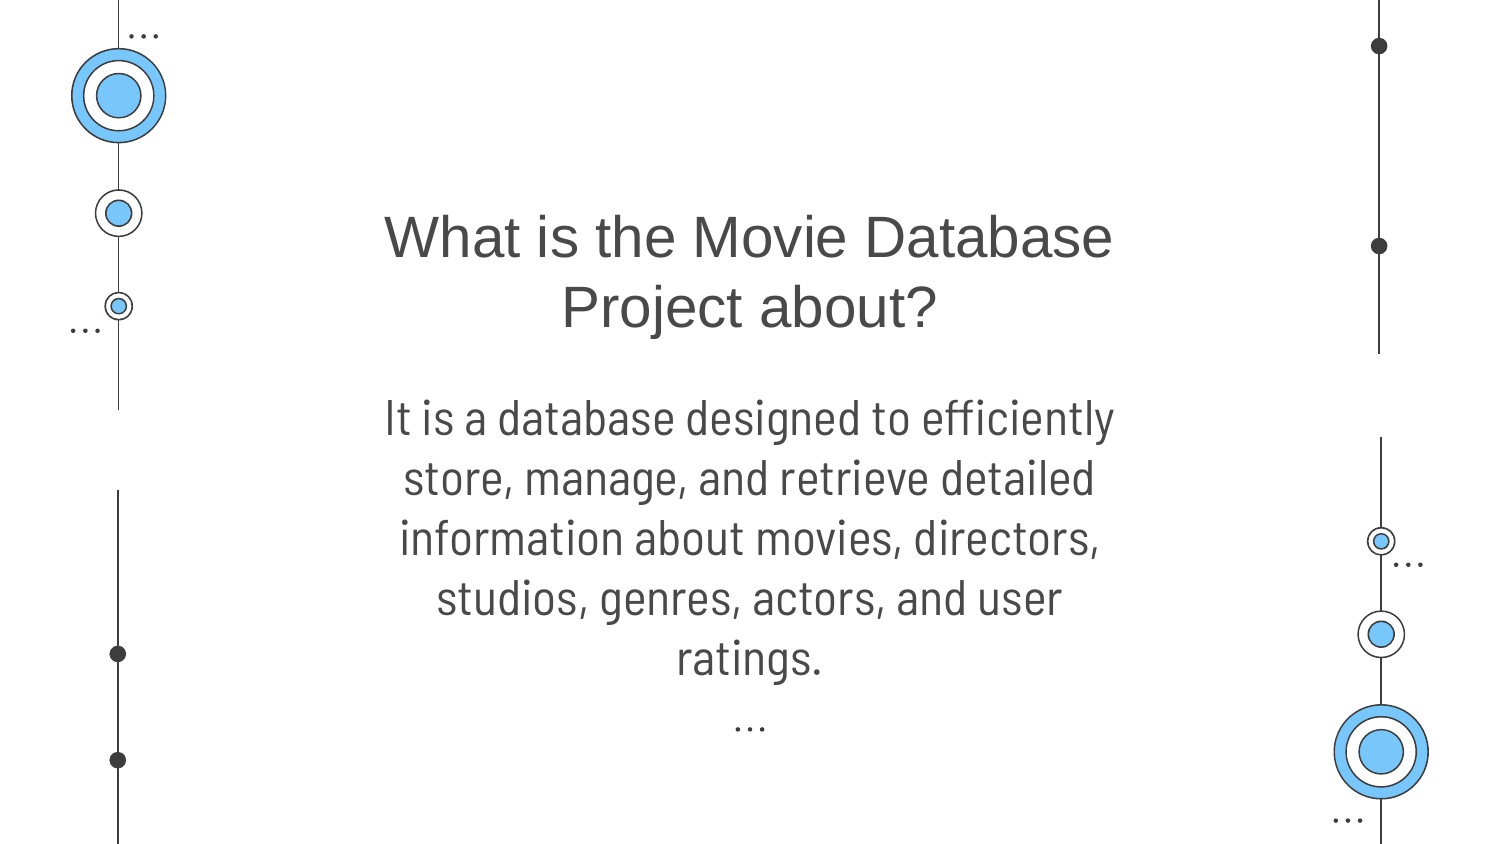

# What is the Movie Database Project about?
It is a database designed to efficiently store, manage, and retrieve detailed information about movies, directors, studios, genres, actors, and user ratings.